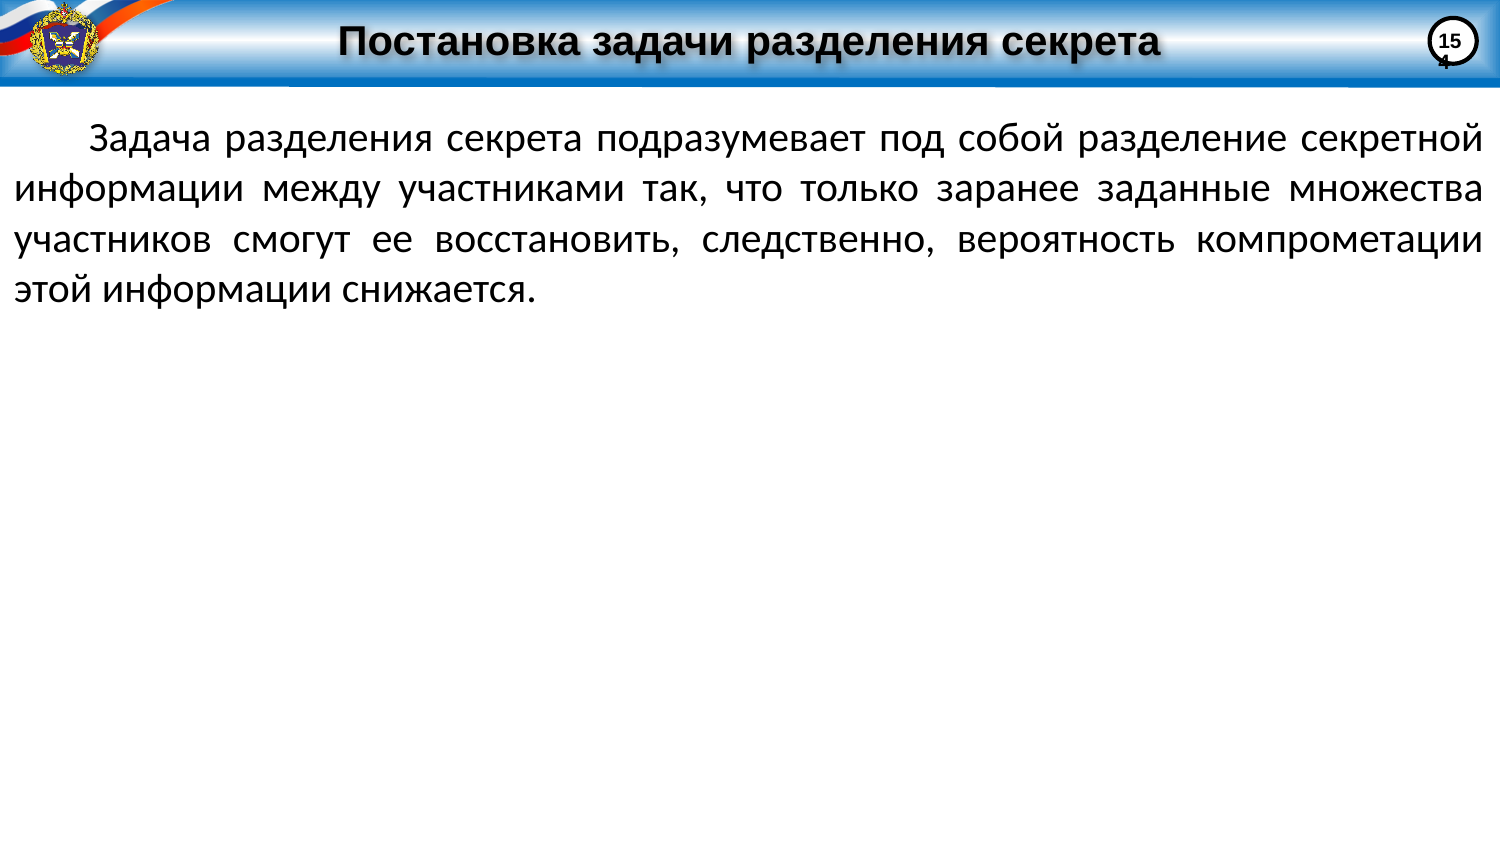

# Постановка задачи разделения секрета
154
Задача разделения секрета подразумевает под собой разделение секретной информации между участниками так, что только заранее заданные множества участников смогут ее восстановить, следственно, вероятность компрометации этой информации снижается.